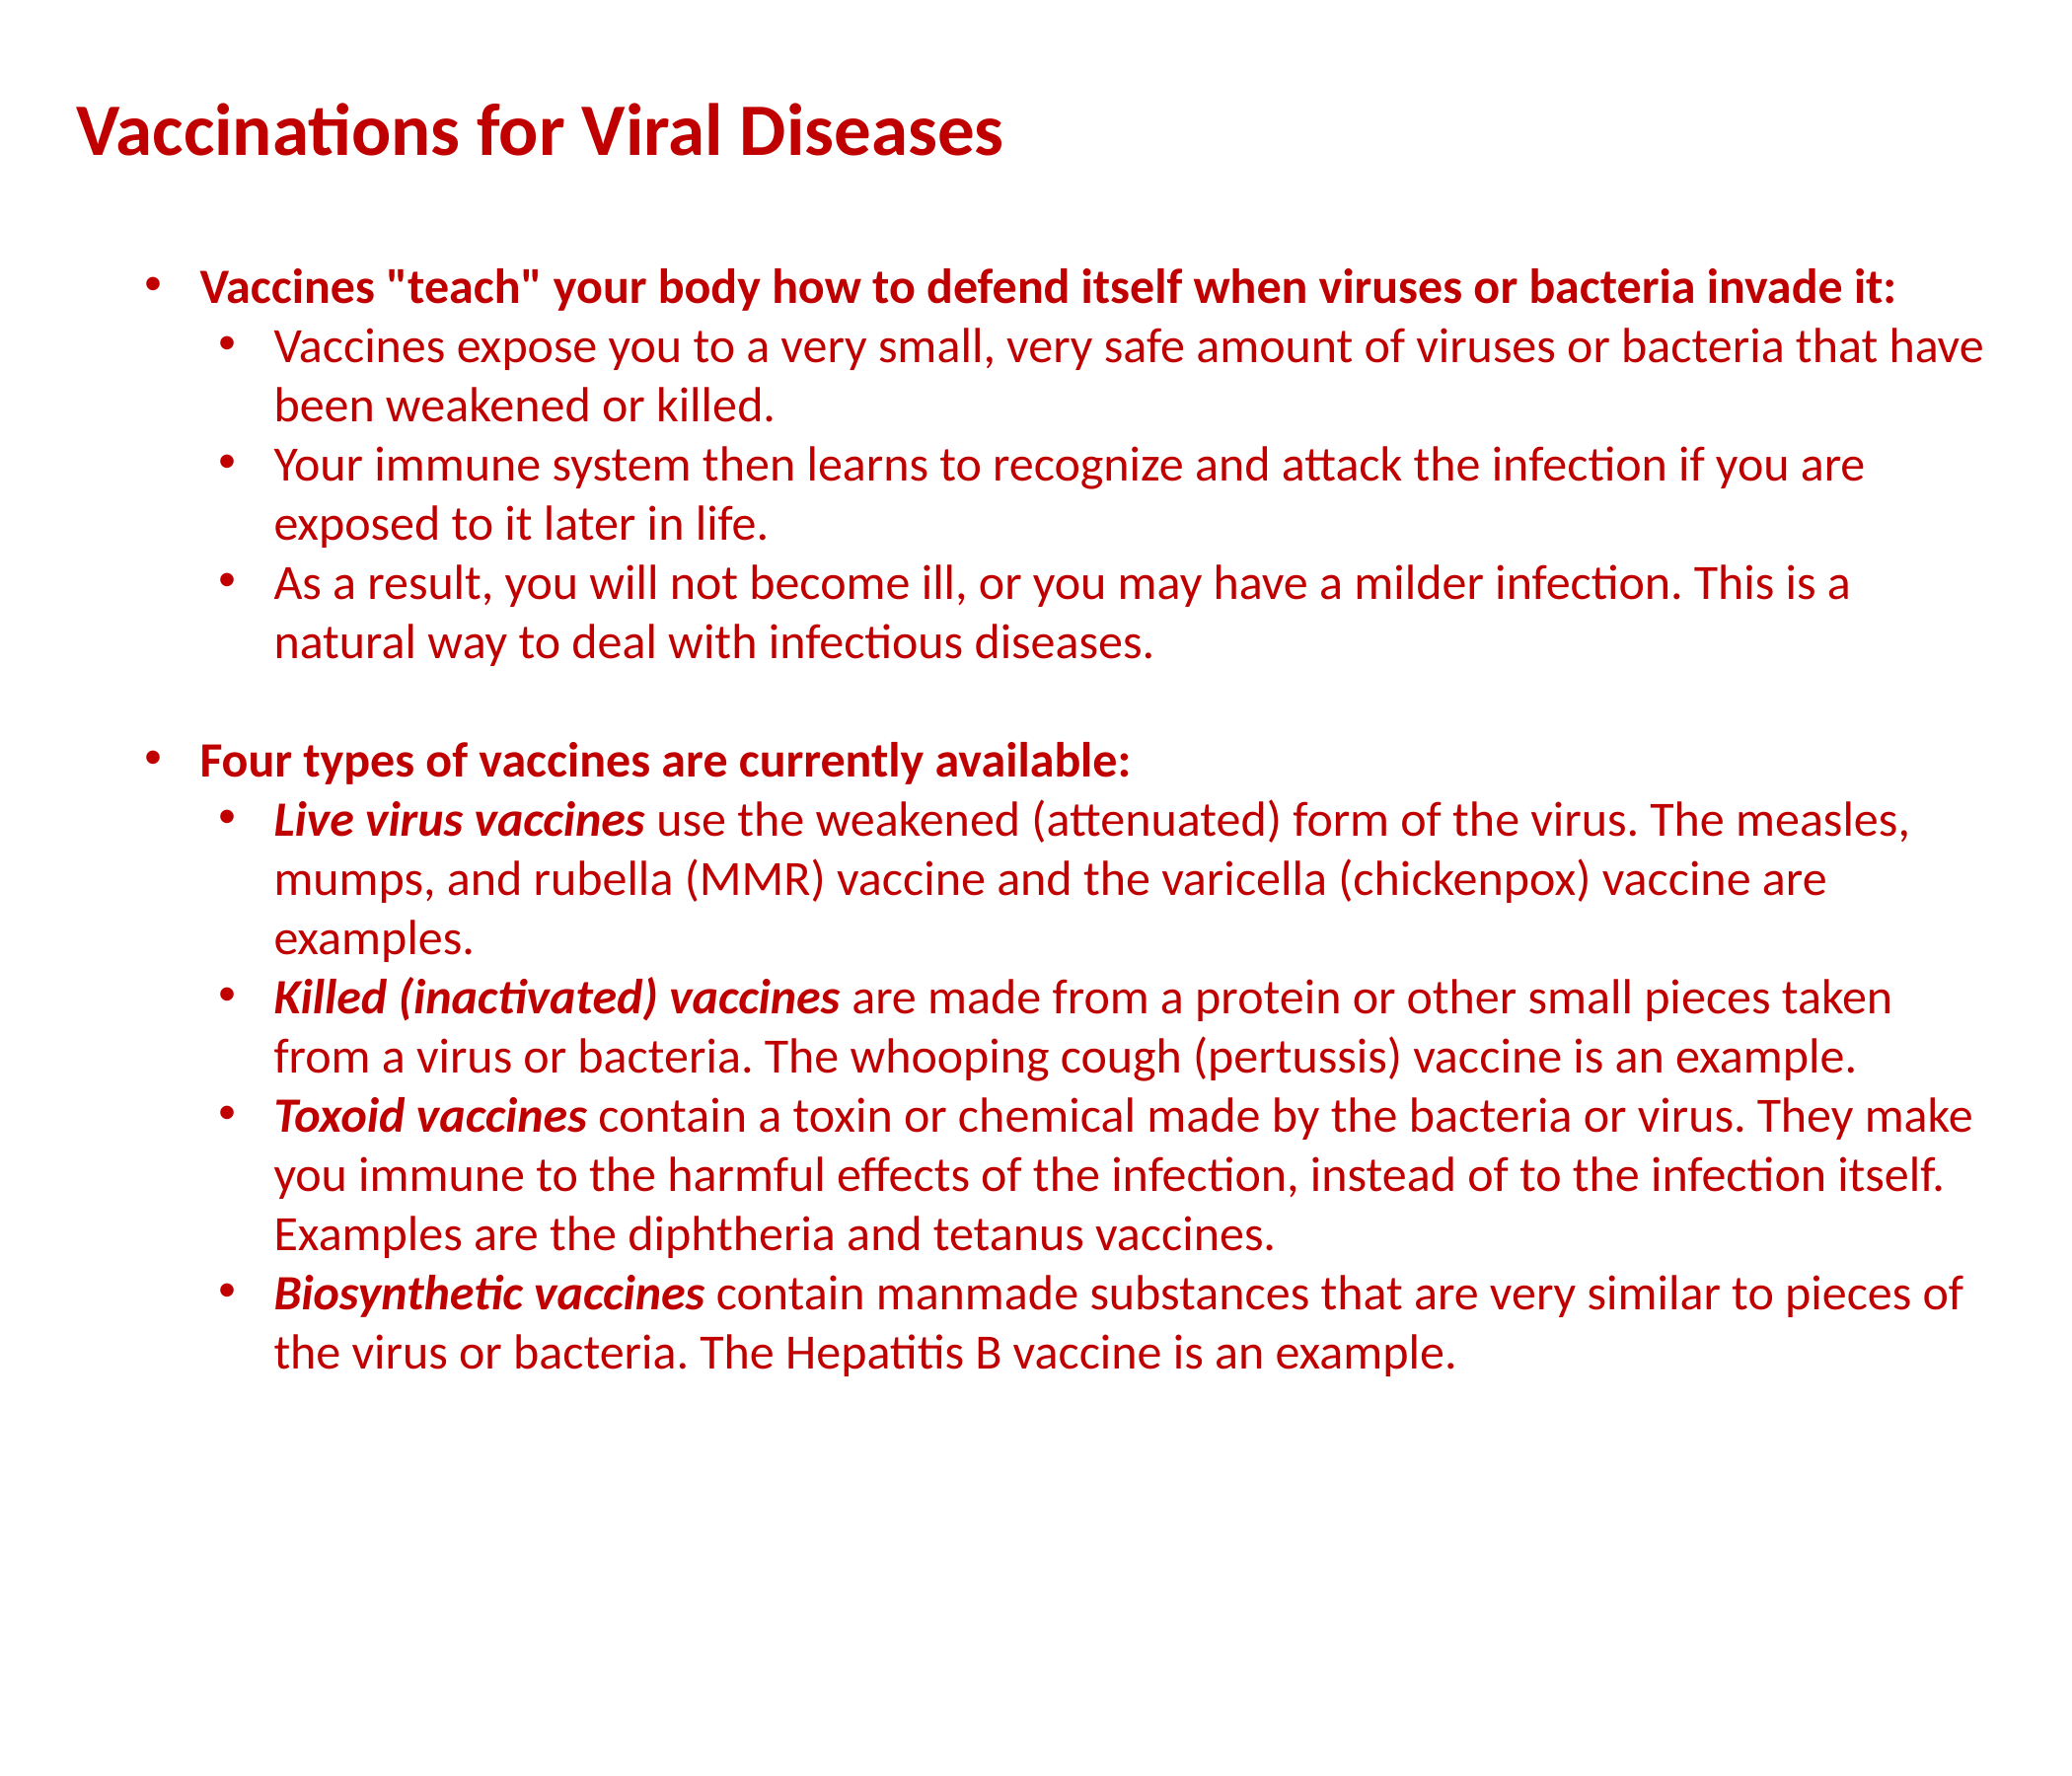

Vaccinations for Viral Diseases
Vaccines "teach" your body how to defend itself when viruses or bacteria invade it:
Vaccines expose you to a very small, very safe amount of viruses or bacteria that have been weakened or killed.
Your immune system then learns to recognize and attack the infection if you are exposed to it later in life.
As a result, you will not become ill, or you may have a milder infection. This is a natural way to deal with infectious diseases.

Four types of vaccines are currently available:
Live virus vaccines use the weakened (attenuated) form of the virus. The measles, mumps, and rubella (MMR) vaccine and the varicella (chickenpox) vaccine are examples.
Killed (inactivated) vaccines are made from a protein or other small pieces taken from a virus or bacteria. The whooping cough (pertussis) vaccine is an example.
Toxoid vaccines contain a toxin or chemical made by the bacteria or virus. They make you immune to the harmful effects of the infection, instead of to the infection itself. Examples are the diphtheria and tetanus vaccines.
Biosynthetic vaccines contain manmade substances that are very similar to pieces of the virus or bacteria. The Hepatitis B vaccine is an example.